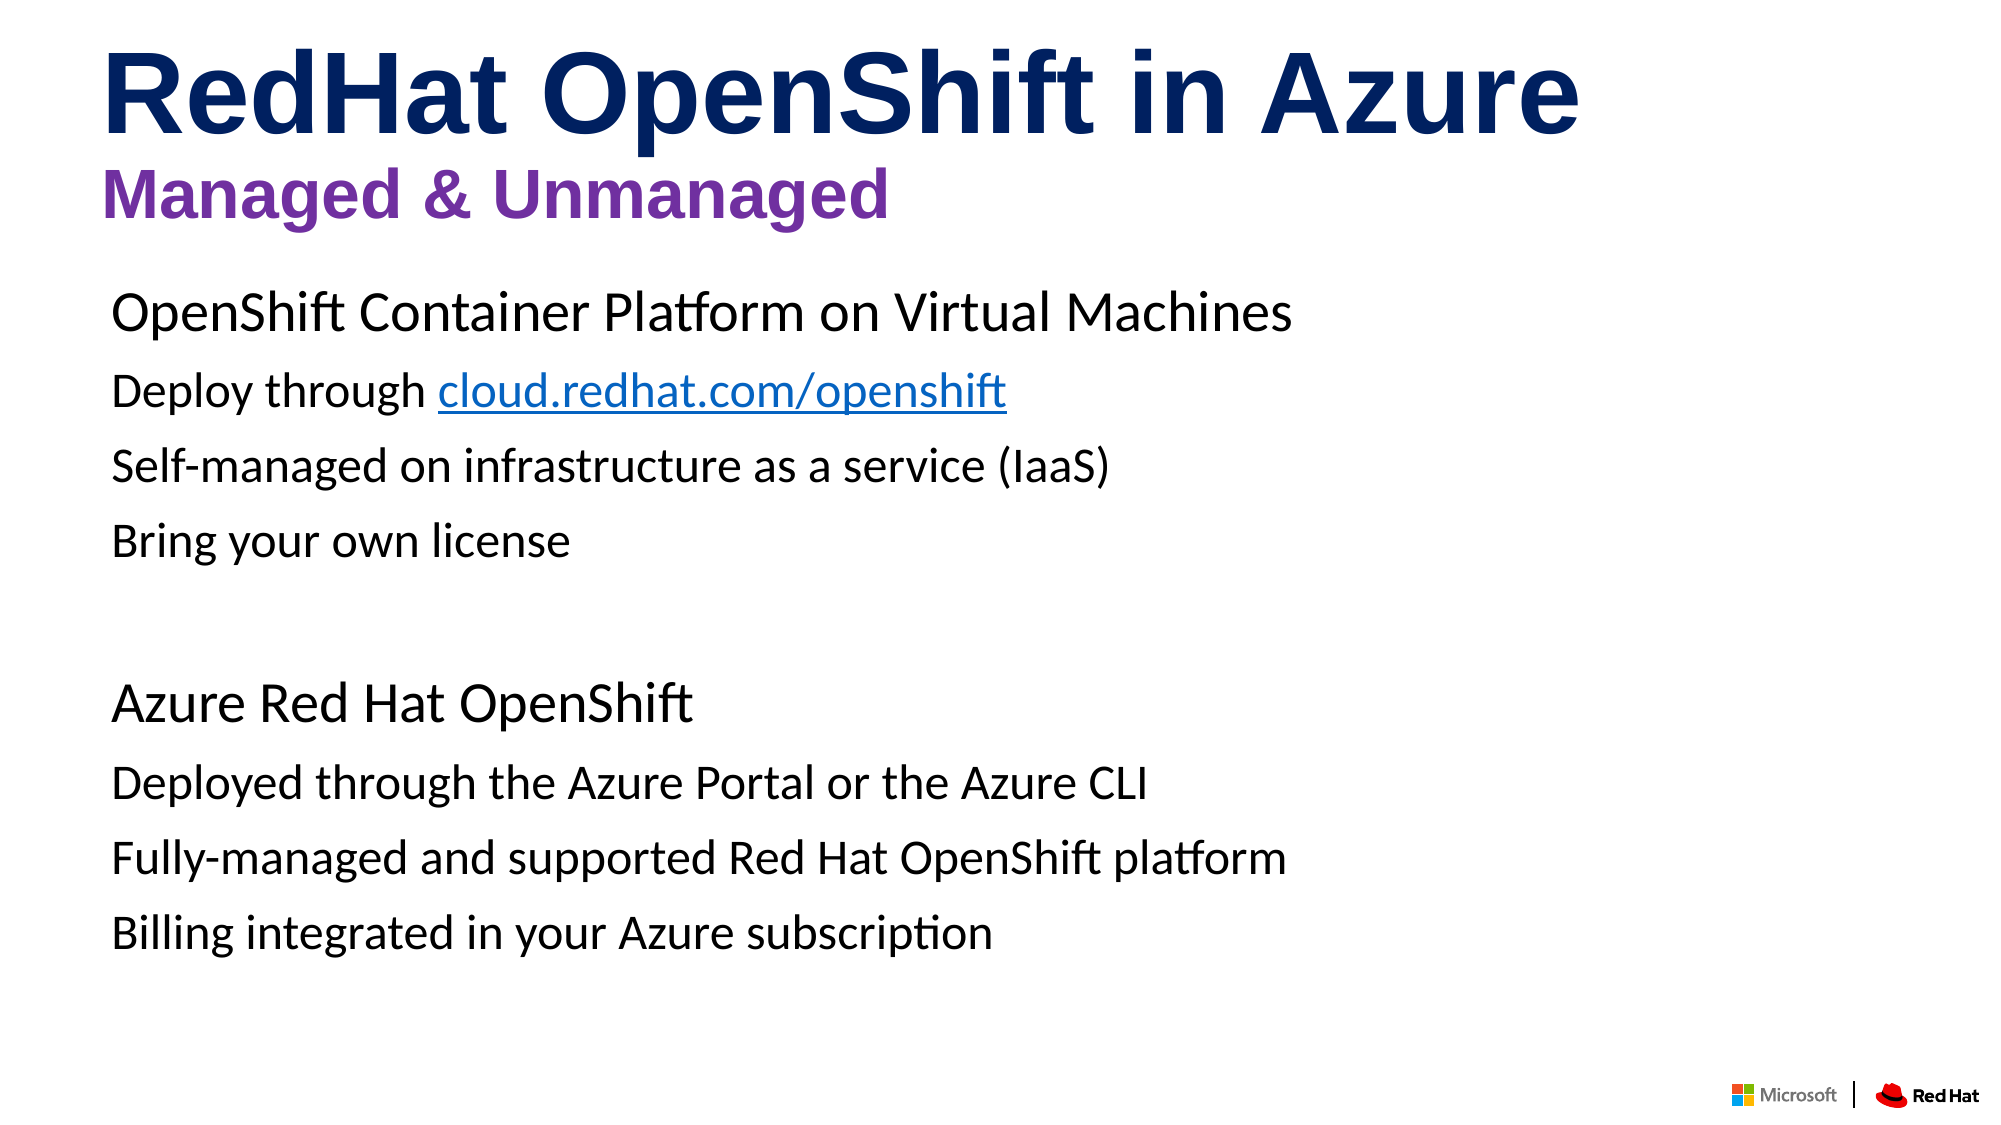

RedHat OpenShift in Azure
Managed & Unmanaged
OpenShift Container Platform on Virtual Machines
Deploy through cloud.redhat.com/openshift
Self-managed on infrastructure as a service (IaaS)
Bring your own license

Azure Red Hat OpenShift
Deployed through the Azure Portal or the Azure CLI
Fully-managed and supported Red Hat OpenShift platform
Billing integrated in your Azure subscription